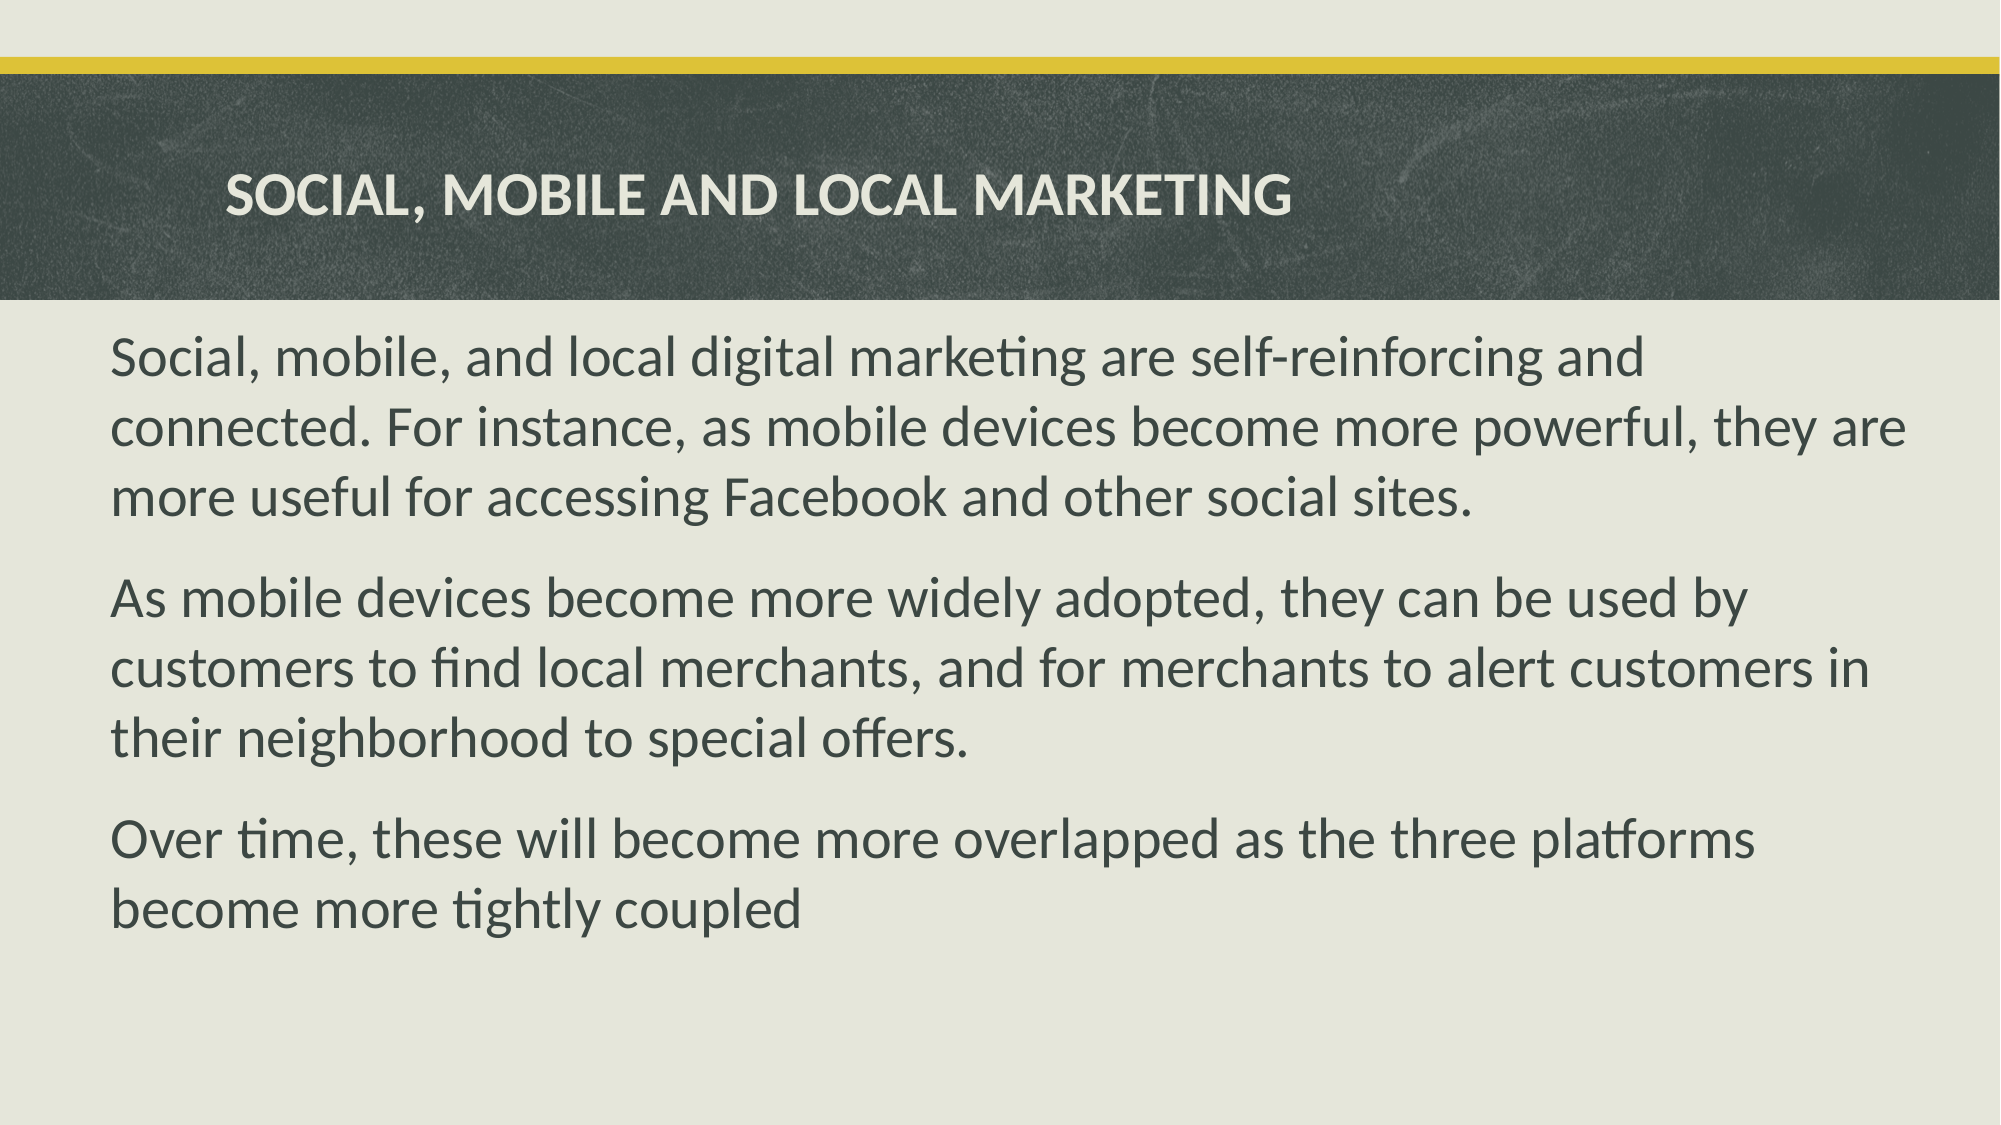

# SOCIAL, MOBILE AND LOCAL MARKETING
Social, mobile, and local digital marketing are self-reinforcing and connected. For instance, as mobile devices become more powerful, they are more useful for accessing Facebook and other social sites.
As mobile devices become more widely adopted, they can be used by customers to find local merchants, and for merchants to alert customers in their neighborhood to special offers.
Over time, these will become more overlapped as the three platforms become more tightly coupled